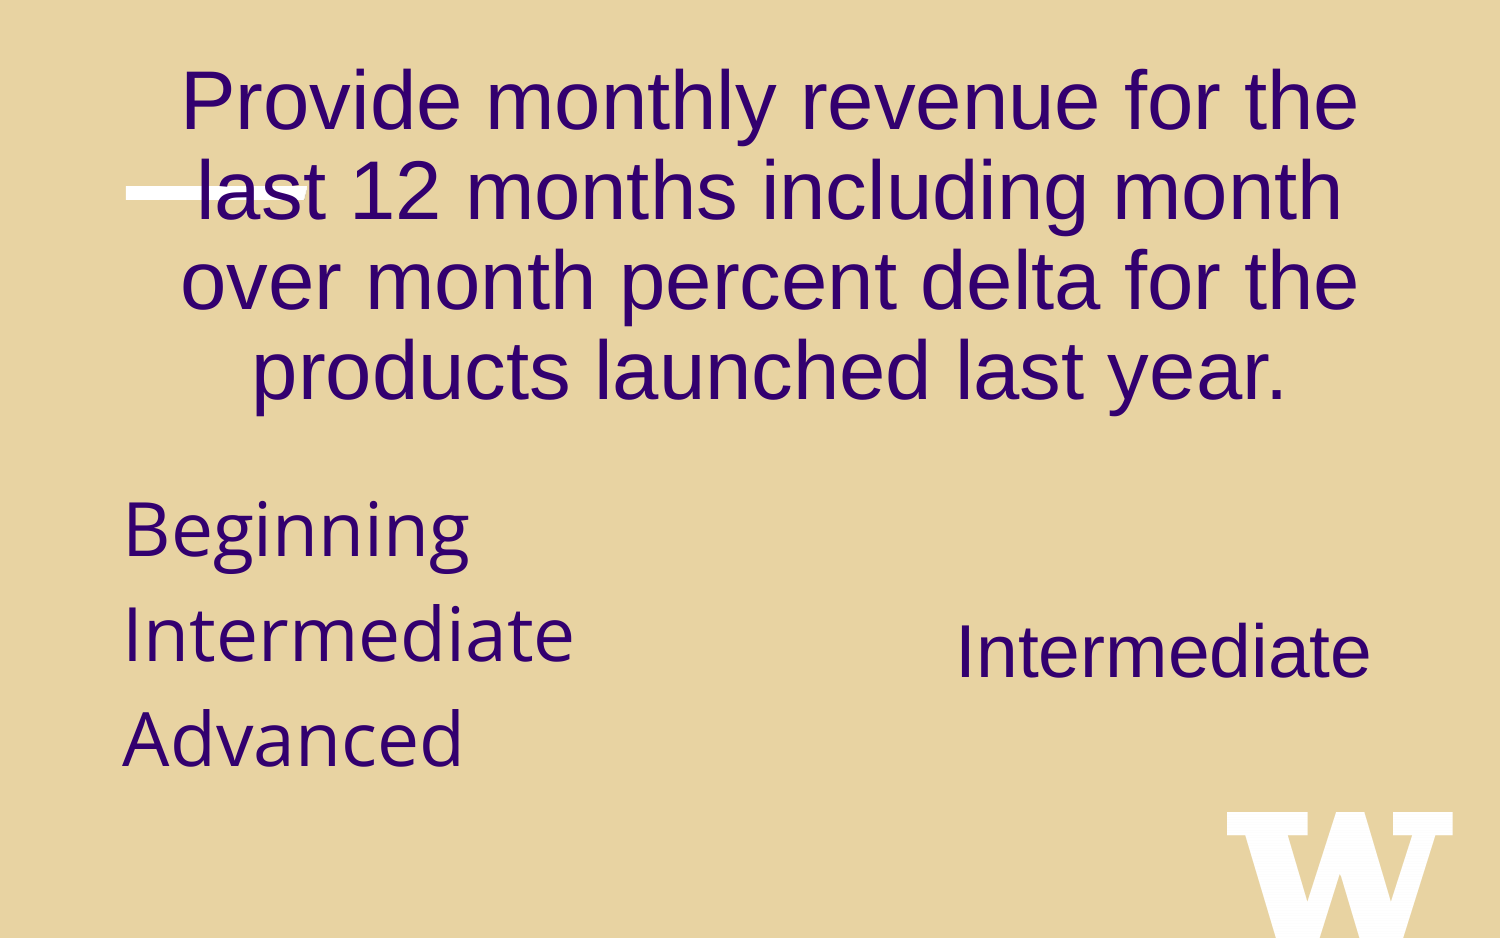

Provide monthly revenue for the last 12 months including month over month percent delta for the products launched last year.
Beginning
Intermediate
Advanced

Intermediate